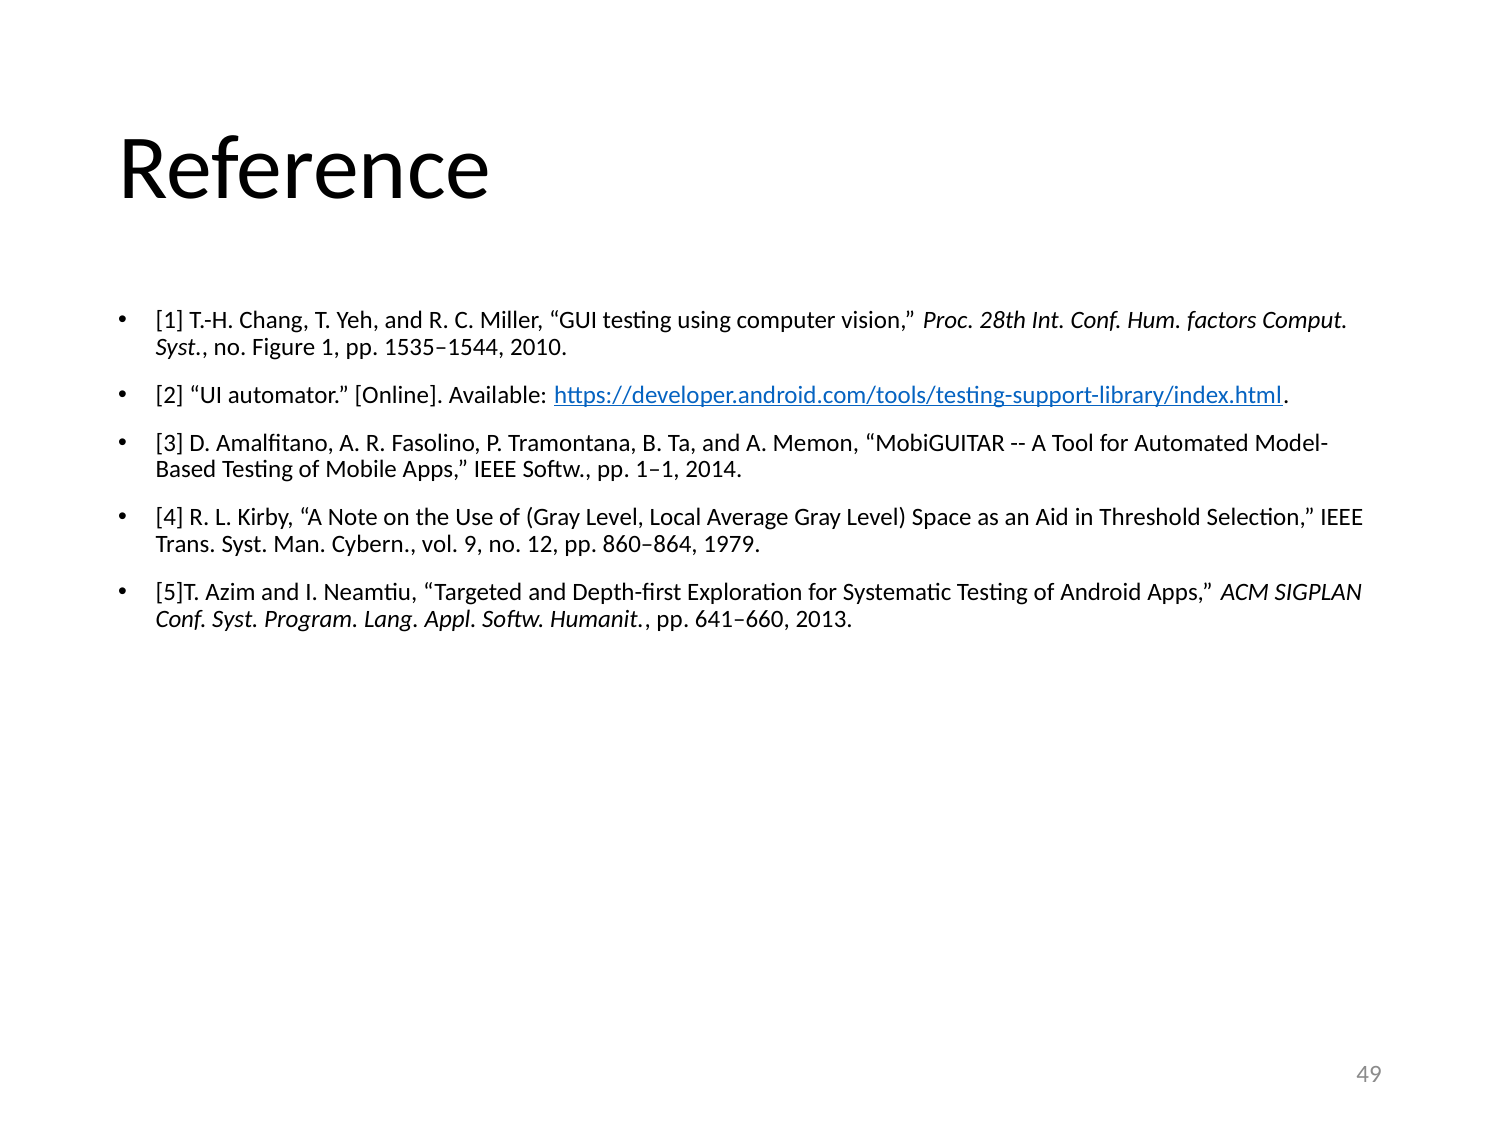

# Reference
[1] T.-H. Chang, T. Yeh, and R. C. Miller, “GUI testing using computer vision,” Proc. 28th Int. Conf. Hum. factors Comput. Syst., no. Figure 1, pp. 1535–1544, 2010.
[2] “UI automator.” [Online]. Available: https://developer.android.com/tools/testing-support-library/index.html.
[3] D. Amalfitano, A. R. Fasolino, P. Tramontana, B. Ta, and A. Memon, “MobiGUITAR -- A Tool for Automated Model-Based Testing of Mobile Apps,” IEEE Softw., pp. 1–1, 2014.
[4] R. L. Kirby, “A Note on the Use of (Gray Level, Local Average Gray Level) Space as an Aid in Threshold Selection,” IEEE Trans. Syst. Man. Cybern., vol. 9, no. 12, pp. 860–864, 1979.
[5]T. Azim and I. Neamtiu, “Targeted and Depth-first Exploration for Systematic Testing of Android Apps,” ACM SIGPLAN Conf. Syst. Program. Lang. Appl. Softw. Humanit., pp. 641–660, 2013.

49